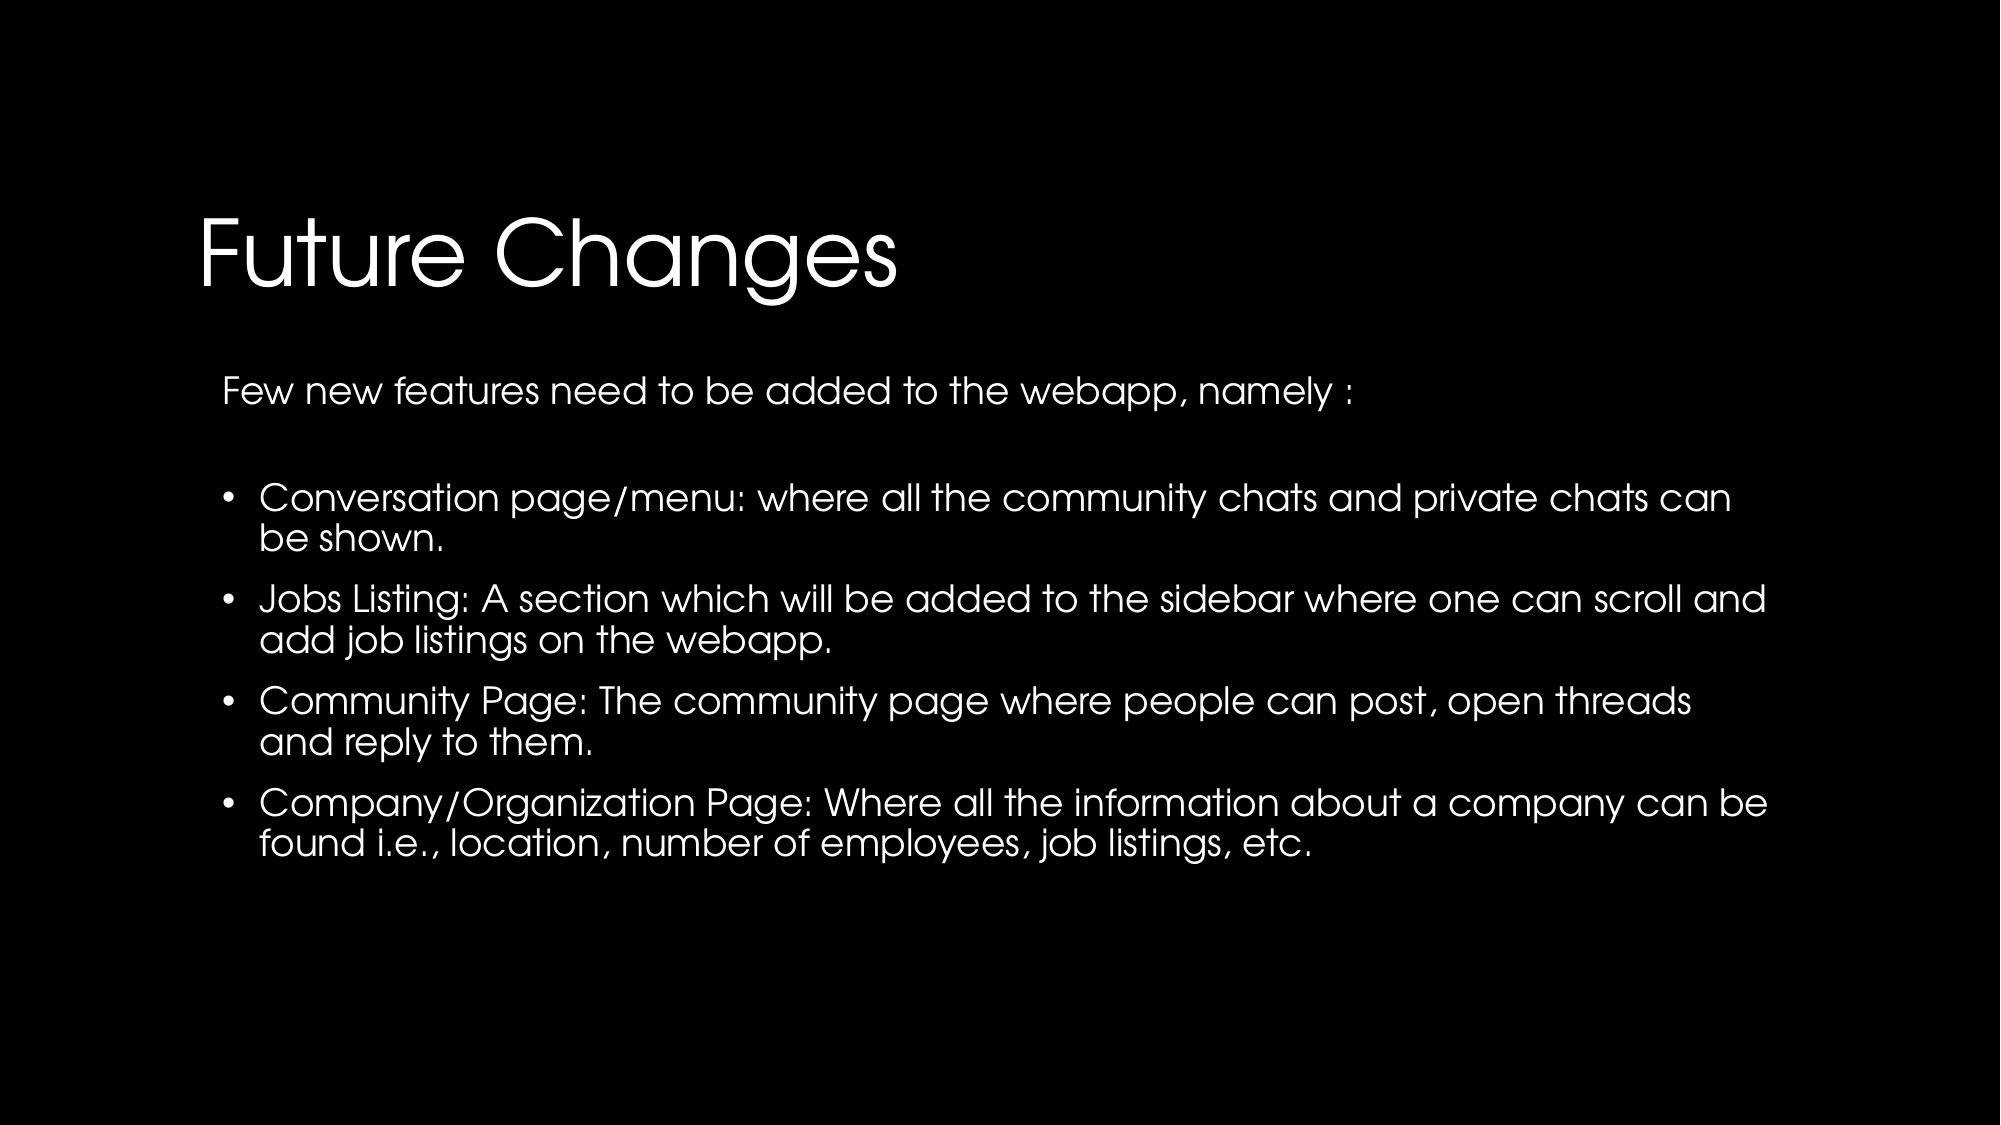

# Future Changes
Few new features need to be added to the webapp, namely :
Conversation page/menu: where all the community chats and private chats can be shown.
Jobs Listing: A section which will be added to the sidebar where one can scroll and add job listings on the webapp.
Community Page: The community page where people can post, open threads and reply to them.
Company/Organization Page: Where all the information about a company can be found i.e., location, number of employees, job listings, etc.